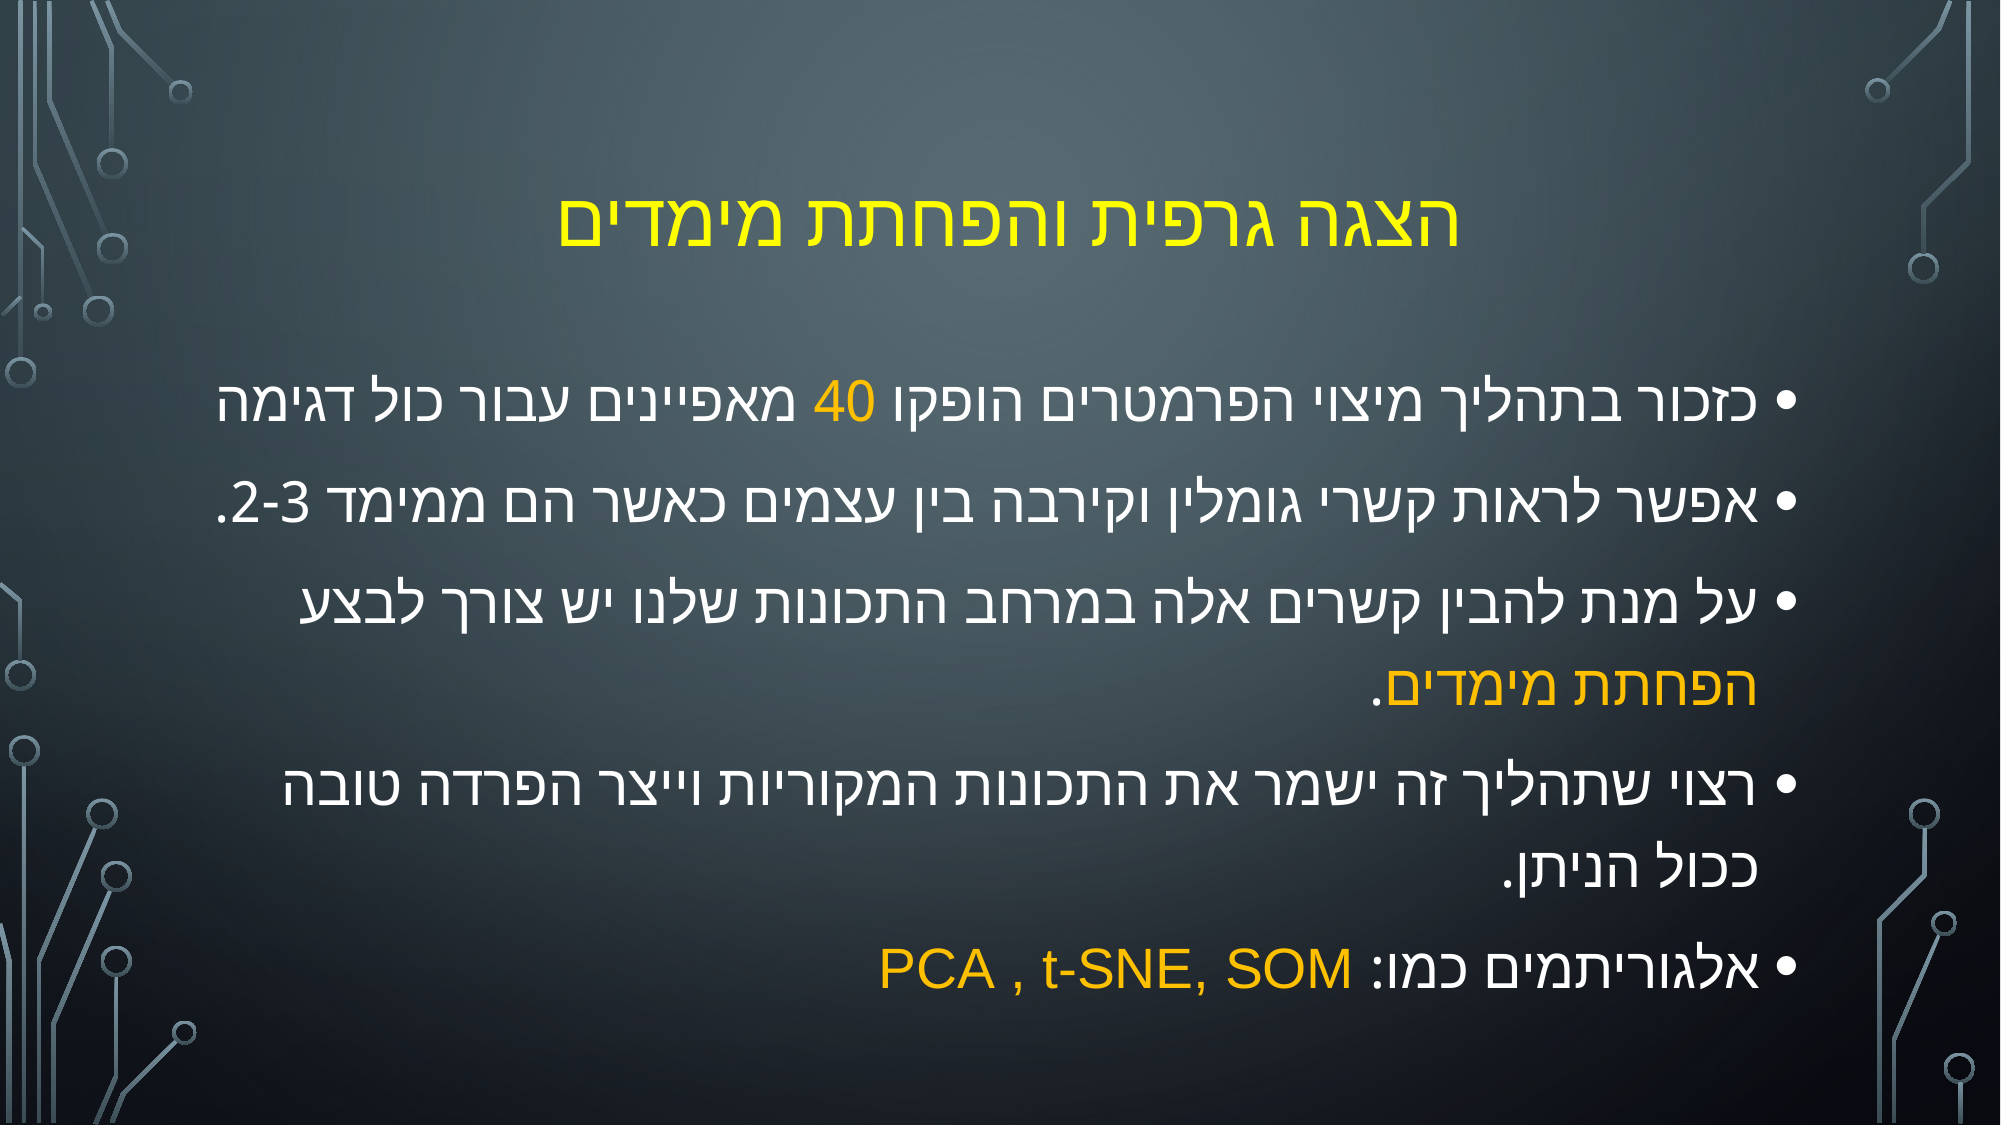

# הצגה גרפית והפחתת מימדים
כזכור בתהליך מיצוי הפרמטרים הופקו 40 מאפיינים עבור כול דגימה
אפשר לראות קשרי גומלין וקירבה בין עצמים כאשר הם ממימד 2-3.
על מנת להבין קשרים אלה במרחב התכונות שלנו יש צורך לבצע הפחתת מימדים.
רצוי שתהליך זה ישמר את התכונות המקוריות וייצר הפרדה טובה ככול הניתן.
אלגוריתמים כמו: PCA , t-SNE, SOM